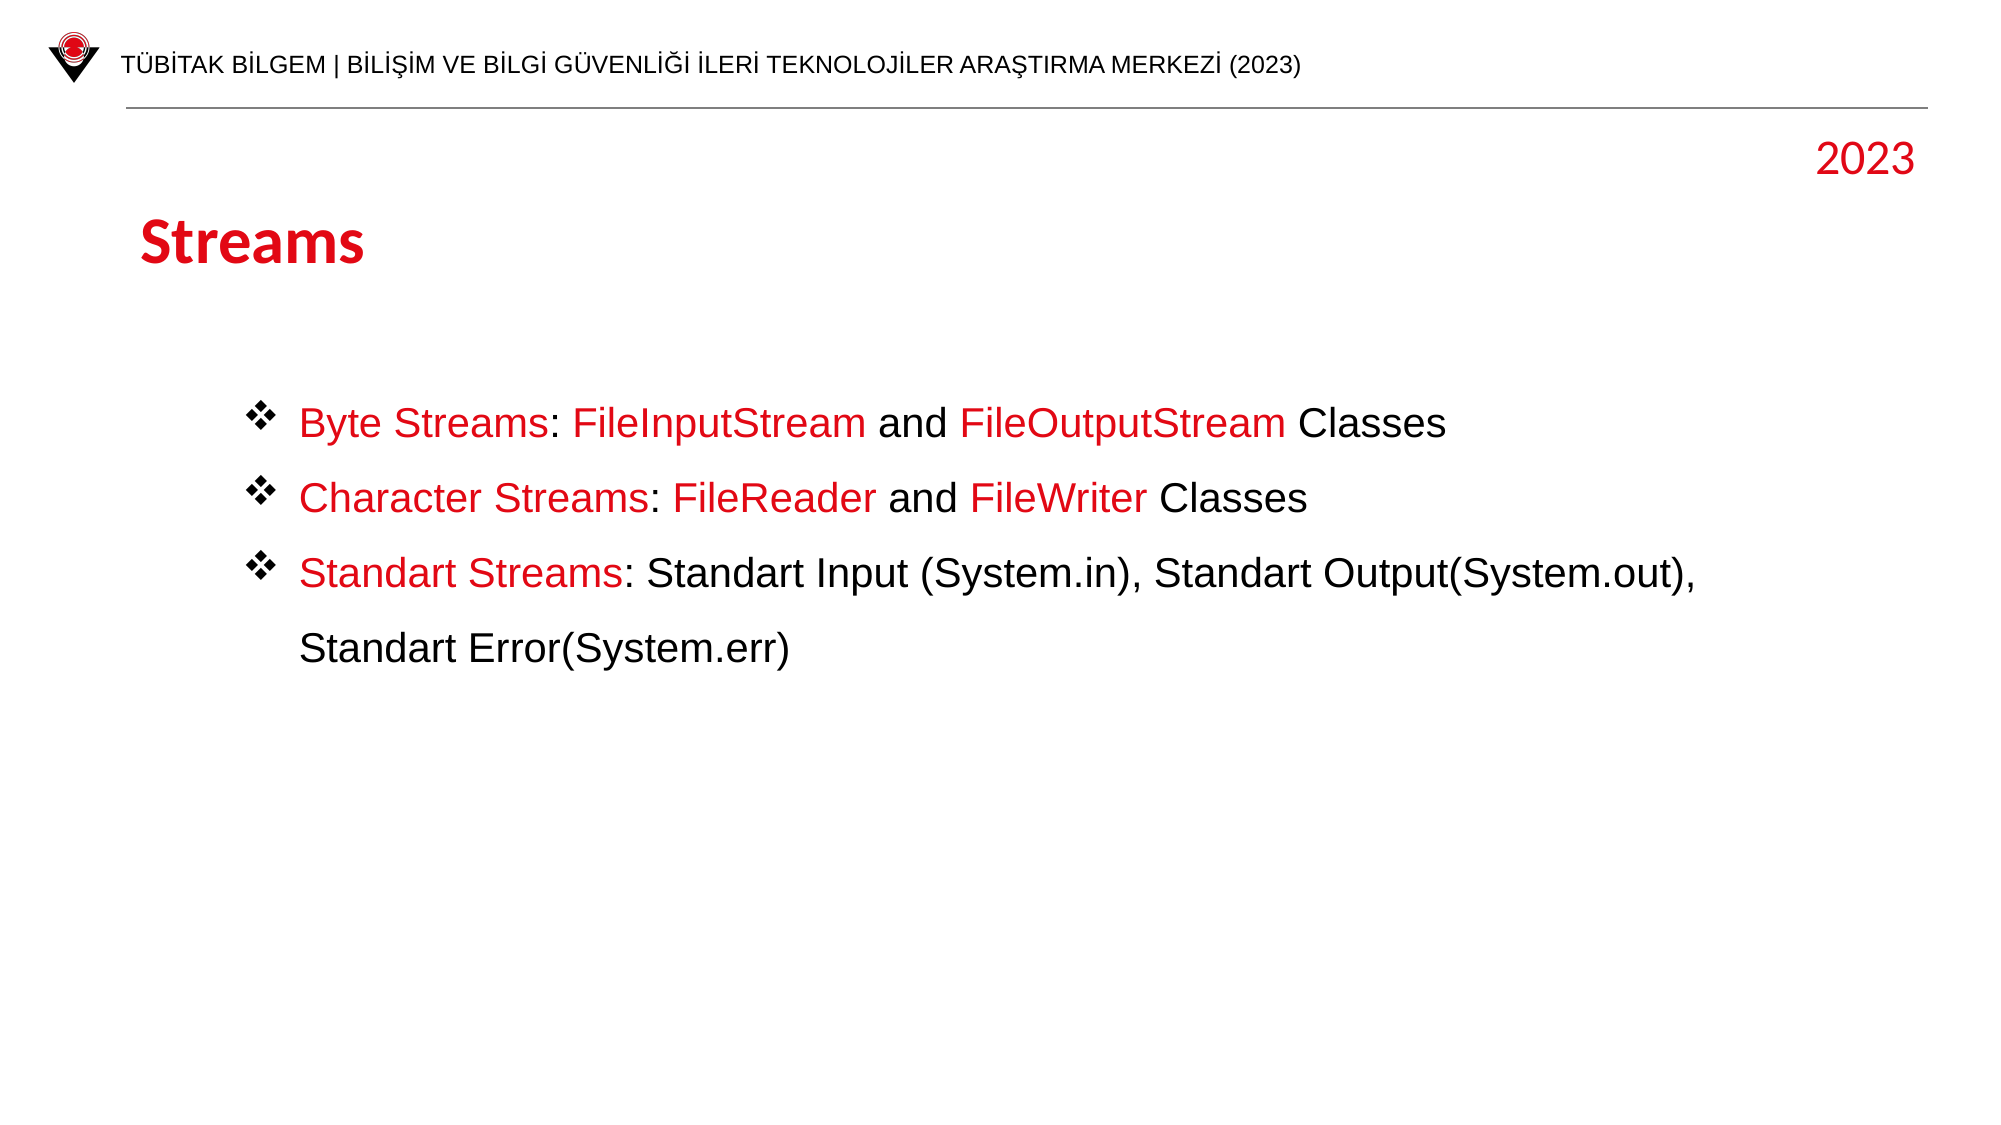

2023
Streams

Byte Streams: FileInputStream and FileOutputStream Classes
Character Streams: FileReader and FileWriter Classes
Standart Streams: Standart Input (System.in), Standart Output(System.out), Standart Error(System.err)